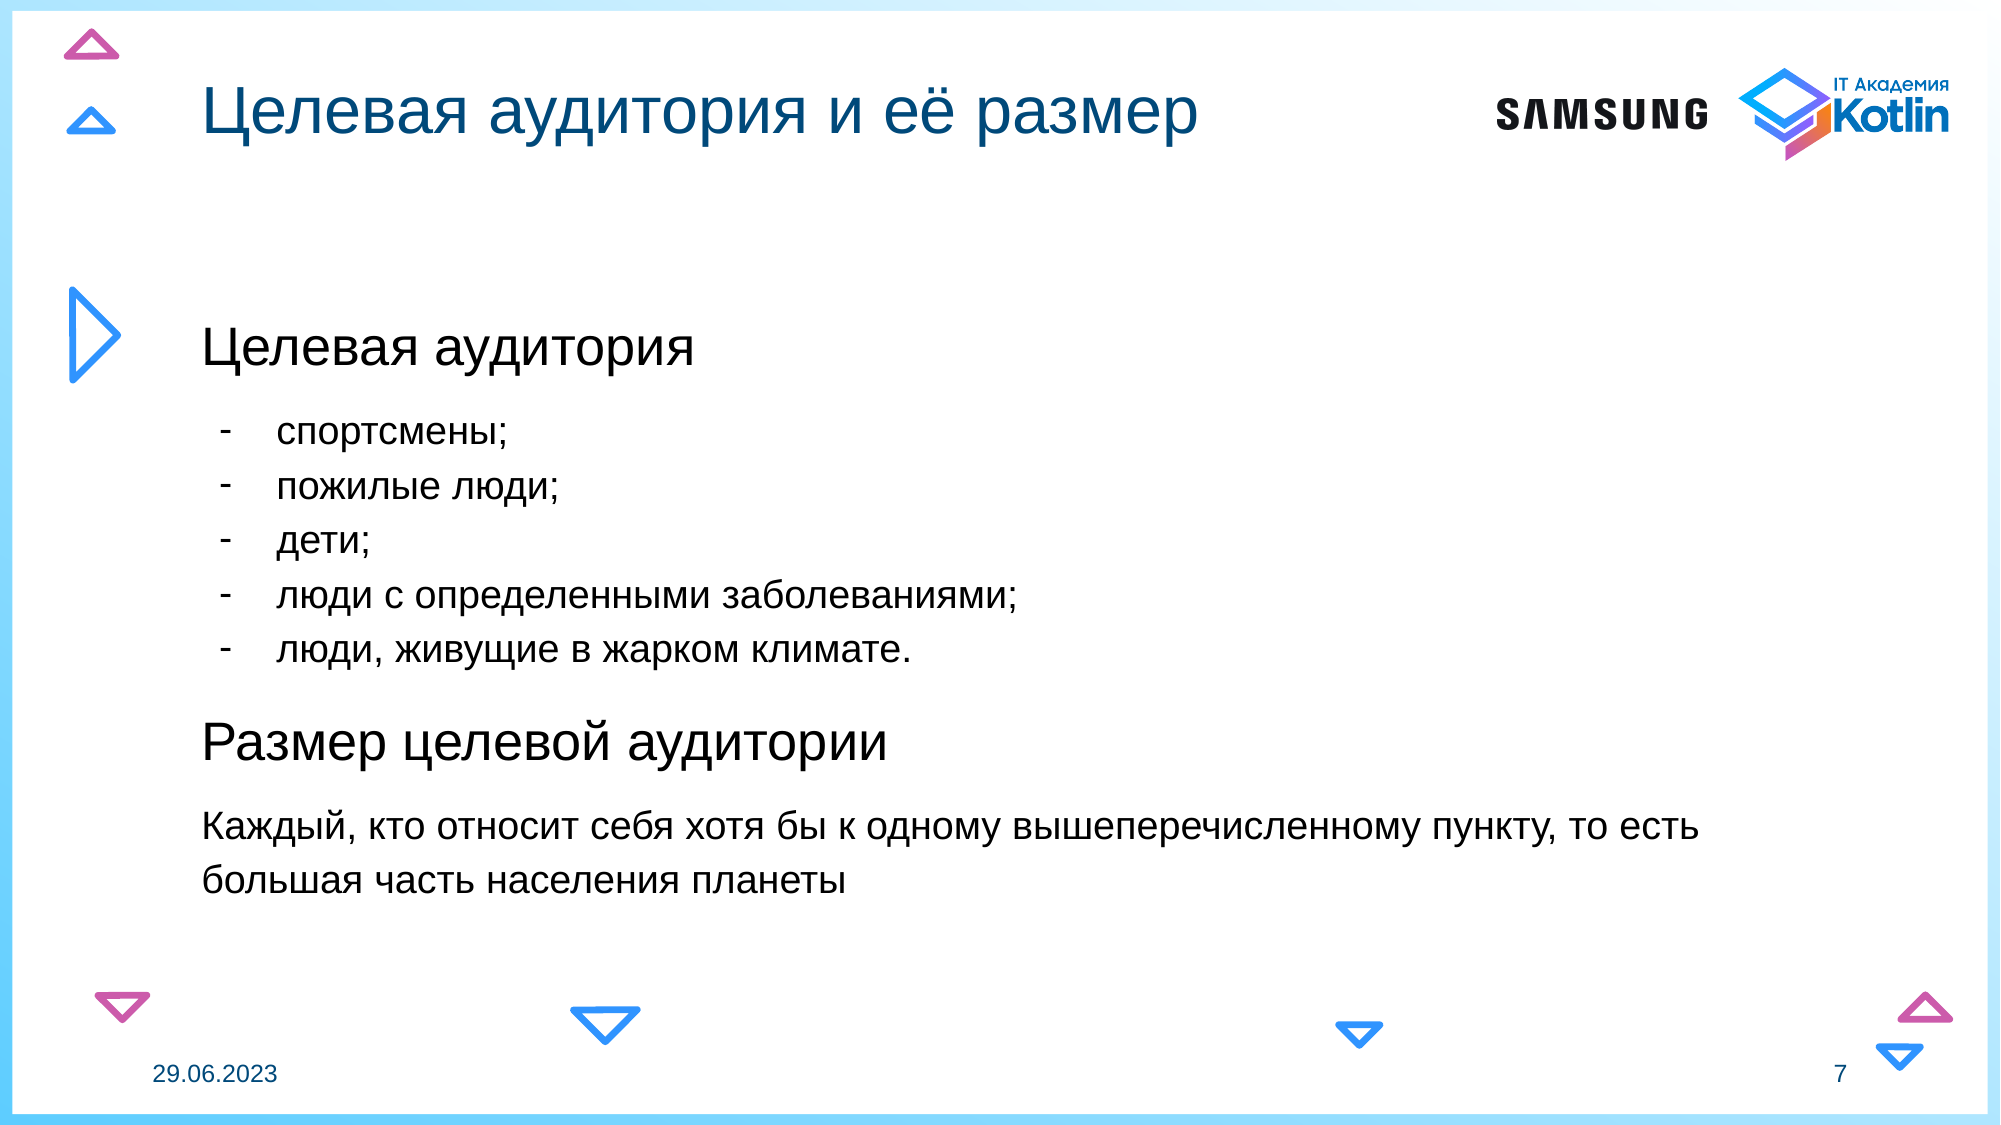

# Целевая аудитория и её размер
Целевая аудитория
спортсмены;
пожилые люди;
дети;
люди с определенными заболеваниями;
люди, живущие в жарком климате.
Размер целевой аудитории
Каждый, кто относит себя хотя бы к одному вышеперечисленному пункту, то есть большая часть населения планеты
29.06.2023
7